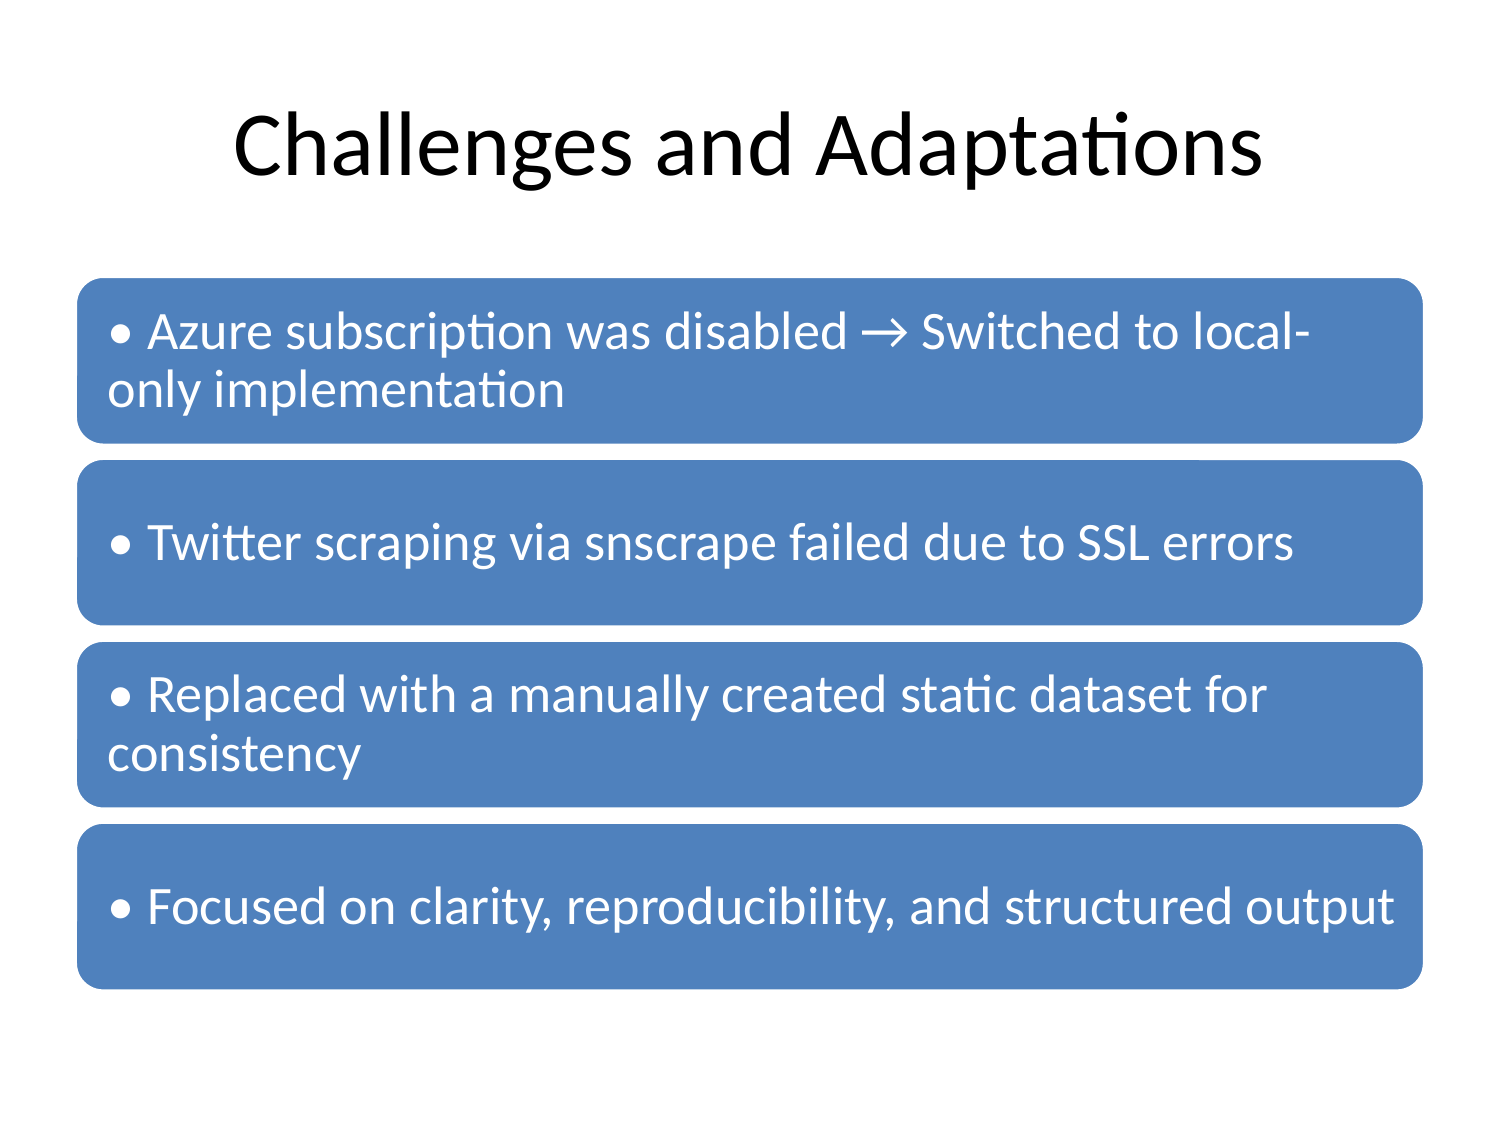

# Challenges and Adaptations
• Azure subscription was disabled → Switched to local-only implementation
• Twitter scraping via snscrape failed due to SSL errors
• Replaced with a manually created static dataset for consistency
• Focused on clarity, reproducibility, and structured output